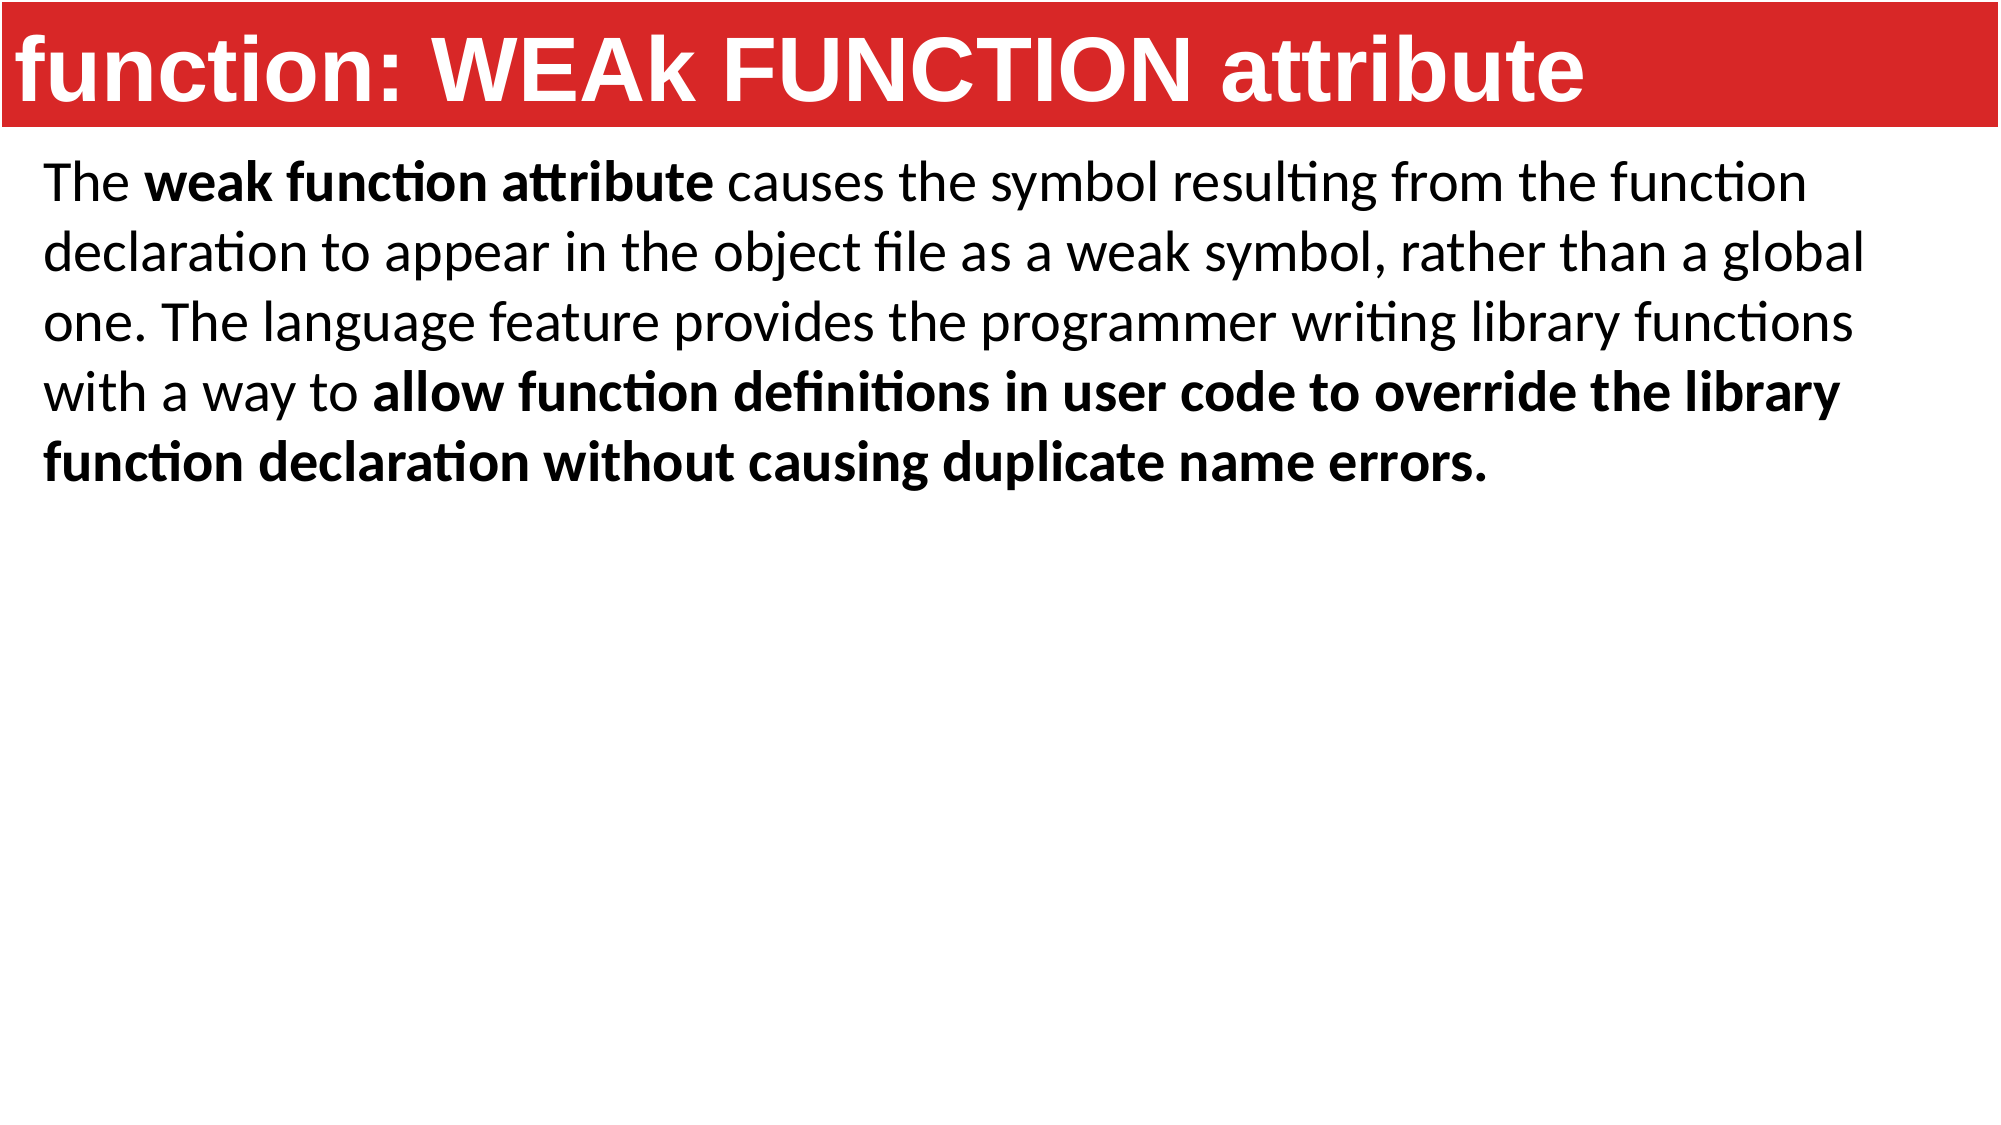

function: WEAk FUNCTION attribute
The weak function attribute causes the symbol resulting from the function declaration to appear in the object file as a weak symbol, rather than a global one. The language feature provides the programmer writing library functions with a way to allow function definitions in user code to override the library function declaration without causing duplicate name errors.